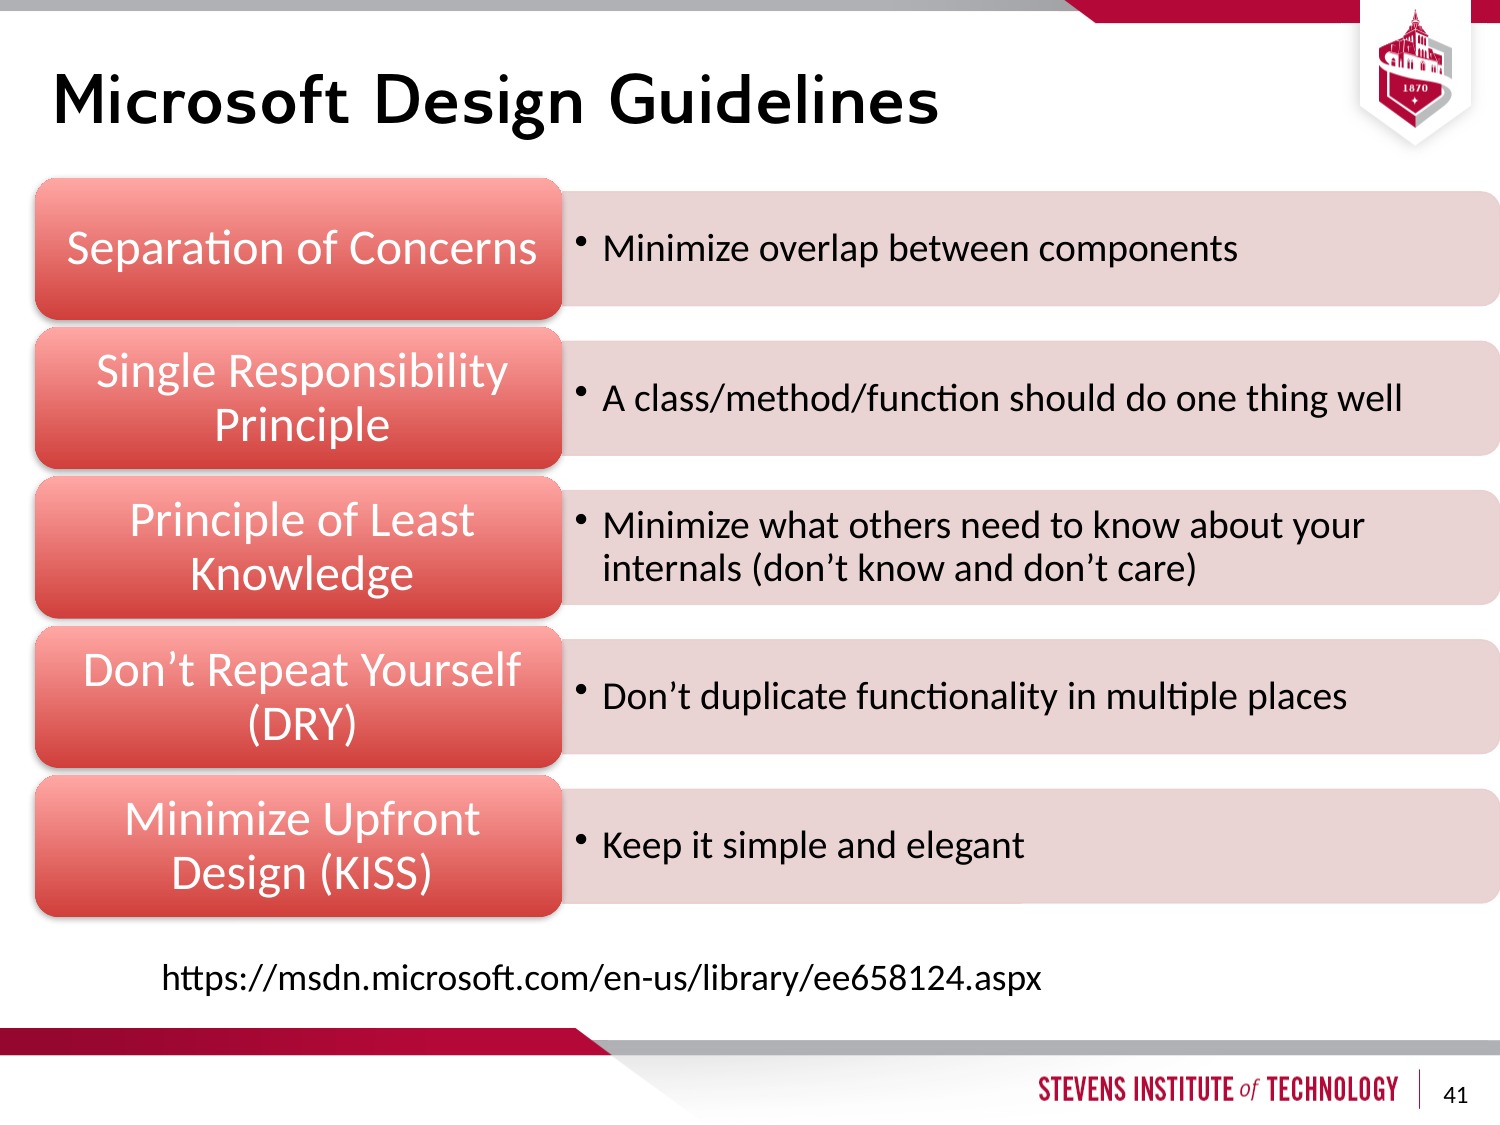

# Microsoft Design Guidelines
Minimize overlap between components
Separation of Concerns
A class/method/function should do one thing well
Single Responsibility Principle
Minimize what others need to know about your internals (don’t know and don’t care)
Principle of Least Knowledge
Don’t duplicate functionality in multiple places
Don’t Repeat Yourself (DRY)
Keep it simple and elegant
Minimize Upfront Design (KISS)
https://msdn.microsoft.com/en-us/library/ee658124.aspx
41